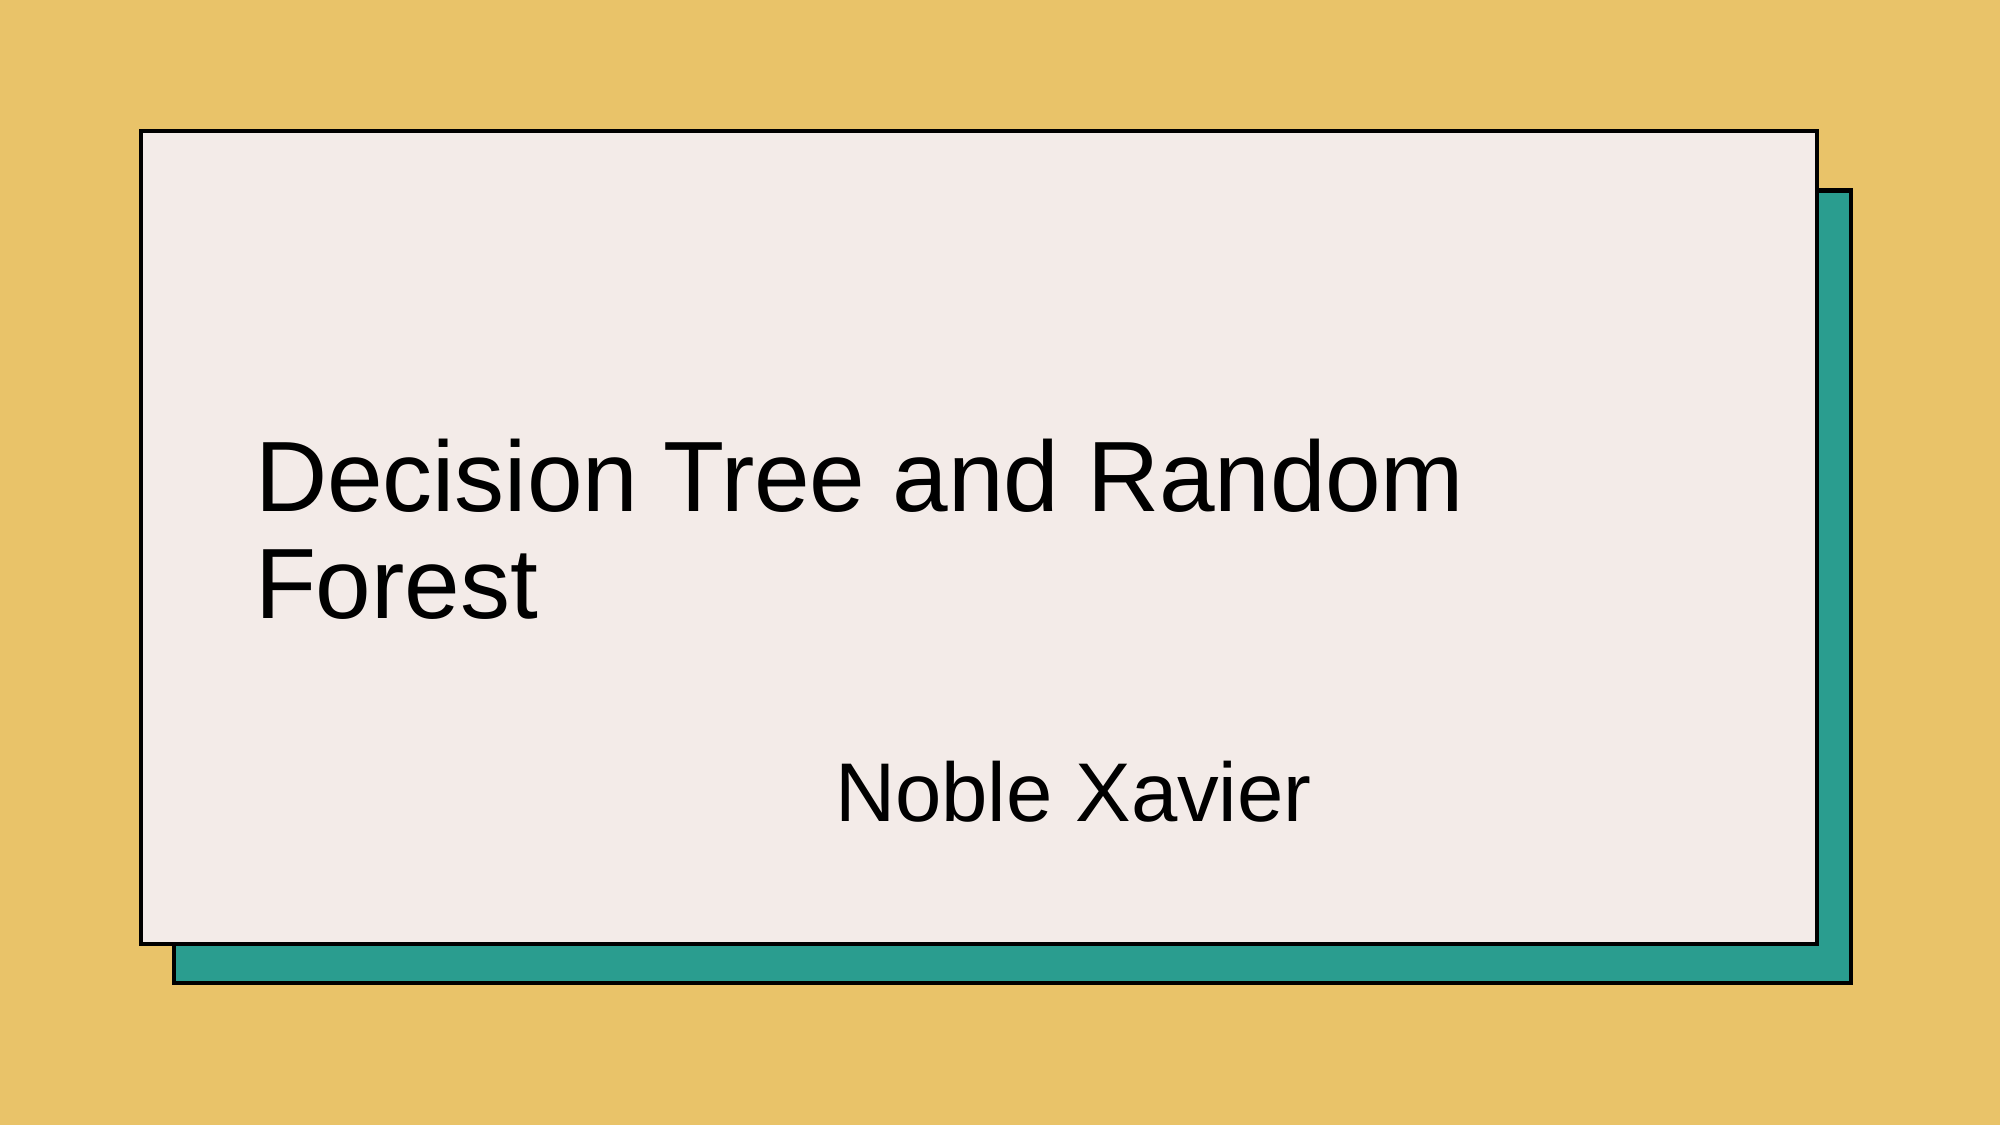

# Decision Tree and Random Forest
Noble Xavier